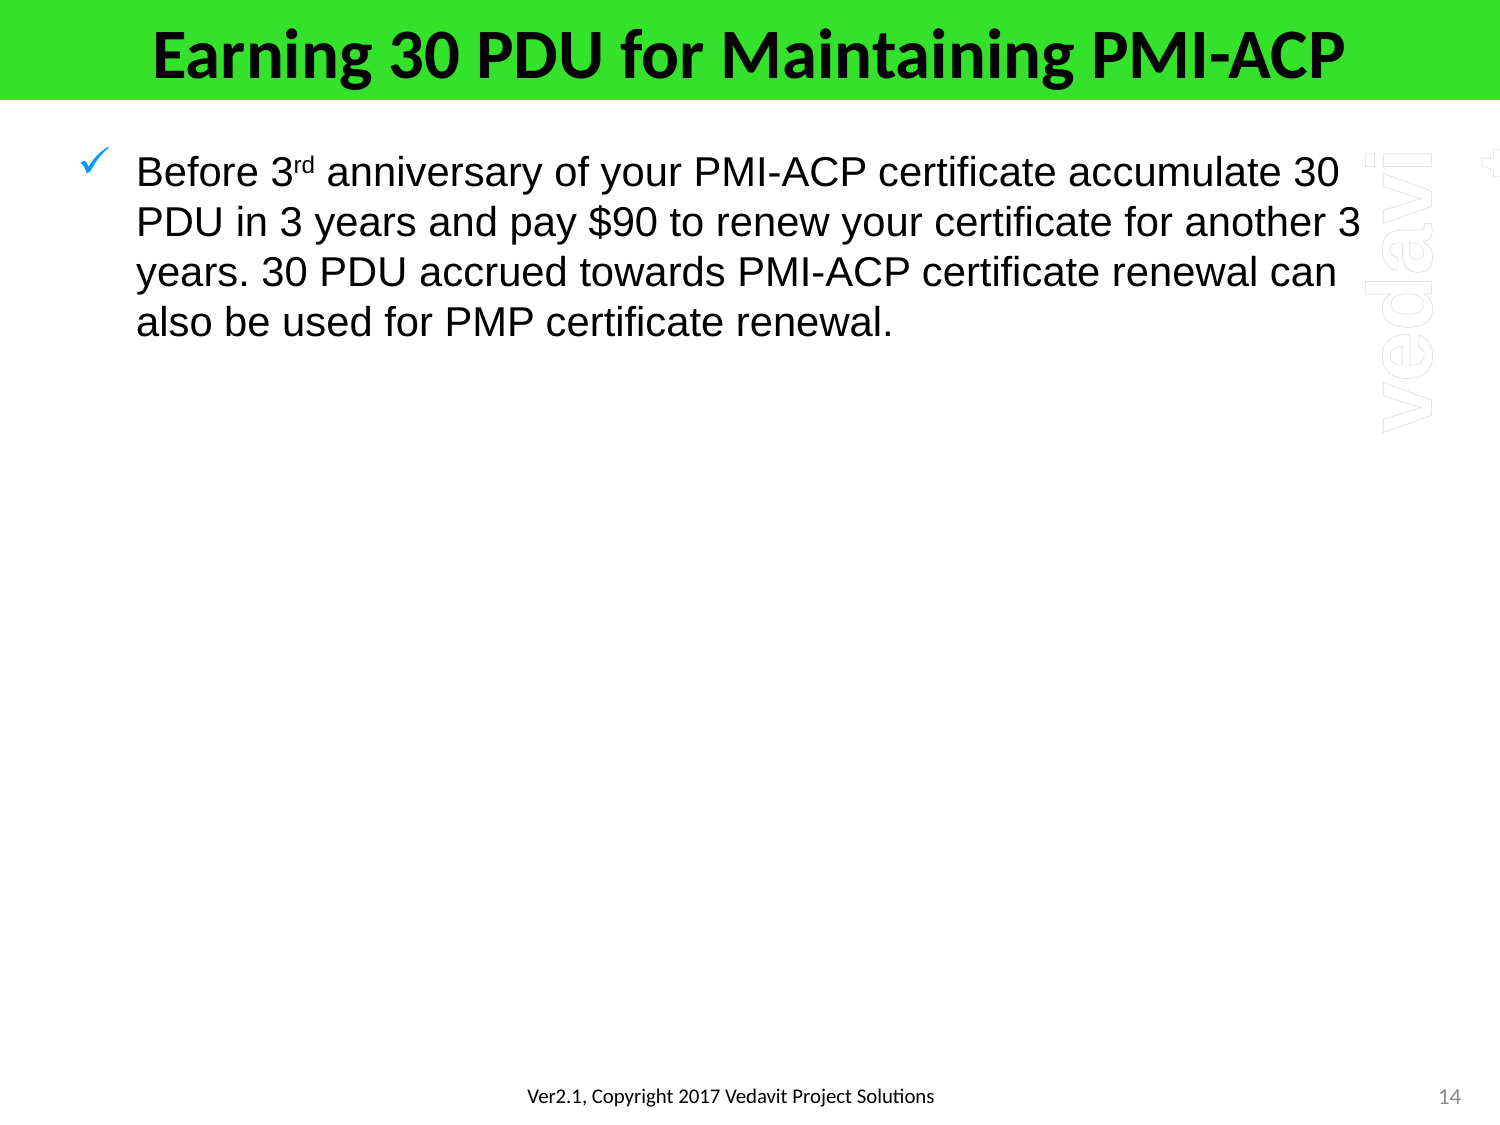

# Earning 30 PDU for Maintaining PMI-ACP

Before 3rd anniversary of your PMI-ACP certificate accumulate 30 PDU in 3 years and pay $90 to renew your certificate for another 3 years. 30 PDU accrued towards PMI-ACP certificate renewal can also be used for PMP certificate renewal.

14